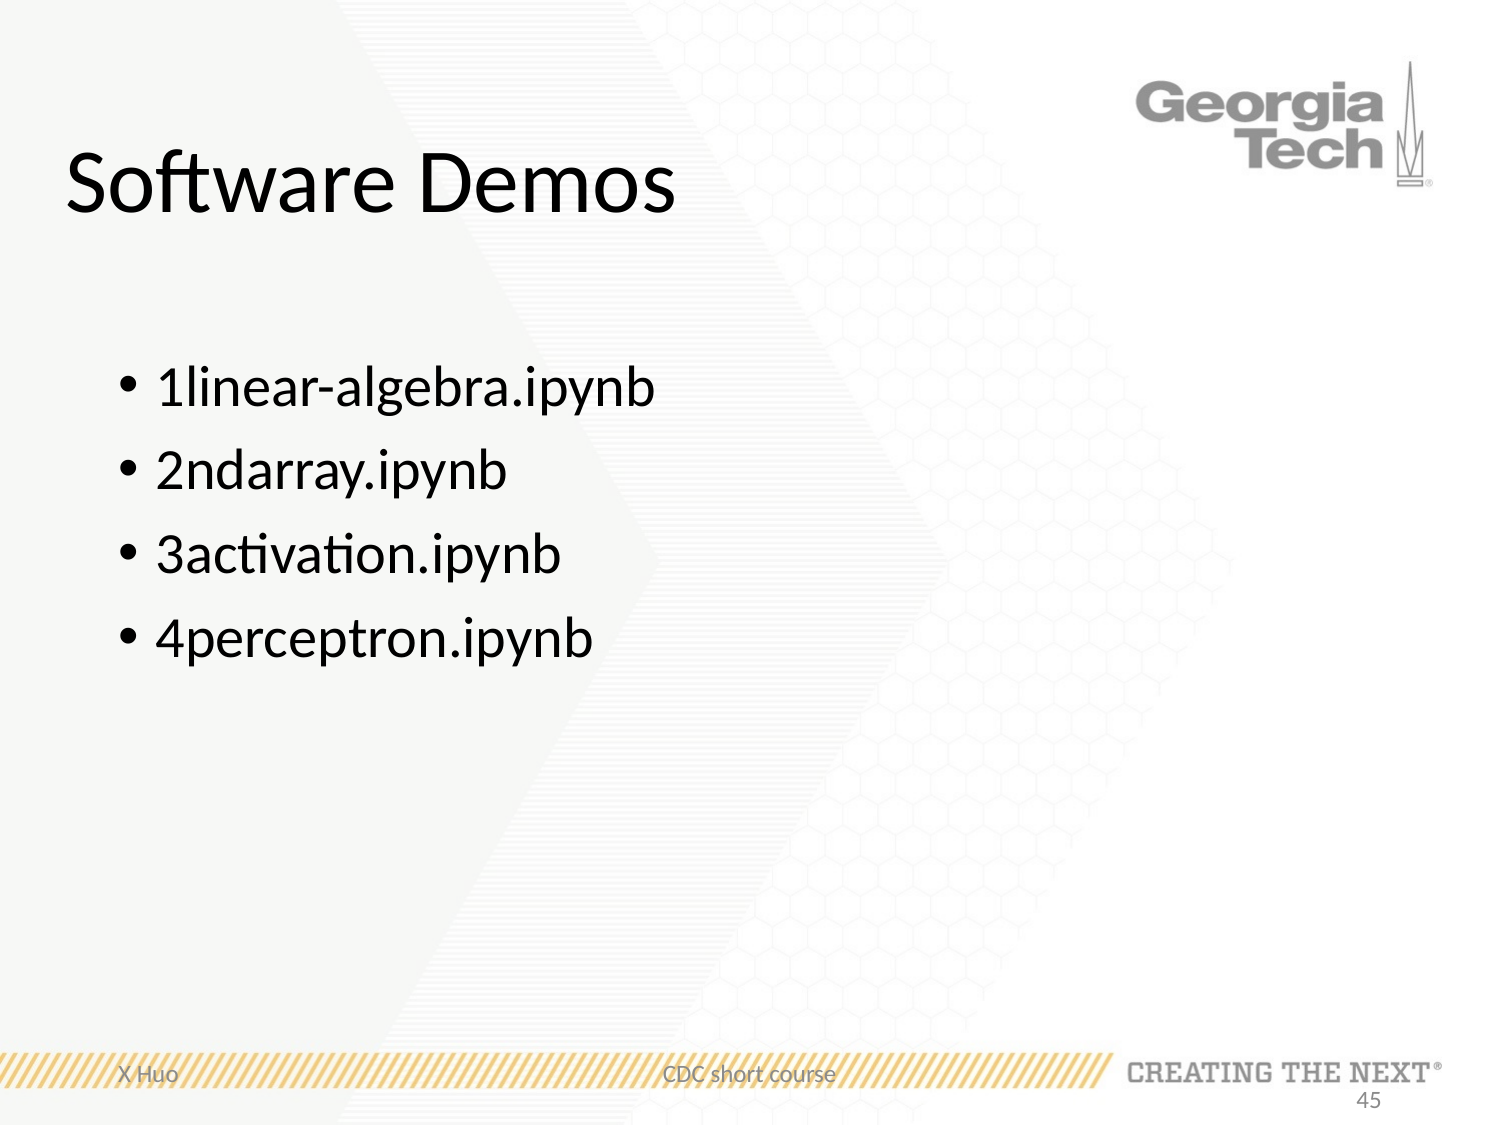

# Software Demos
1linear-algebra.ipynb
2ndarray.ipynb
3activation.ipynb
4perceptron.ipynb
X Huo
CDC short course
45